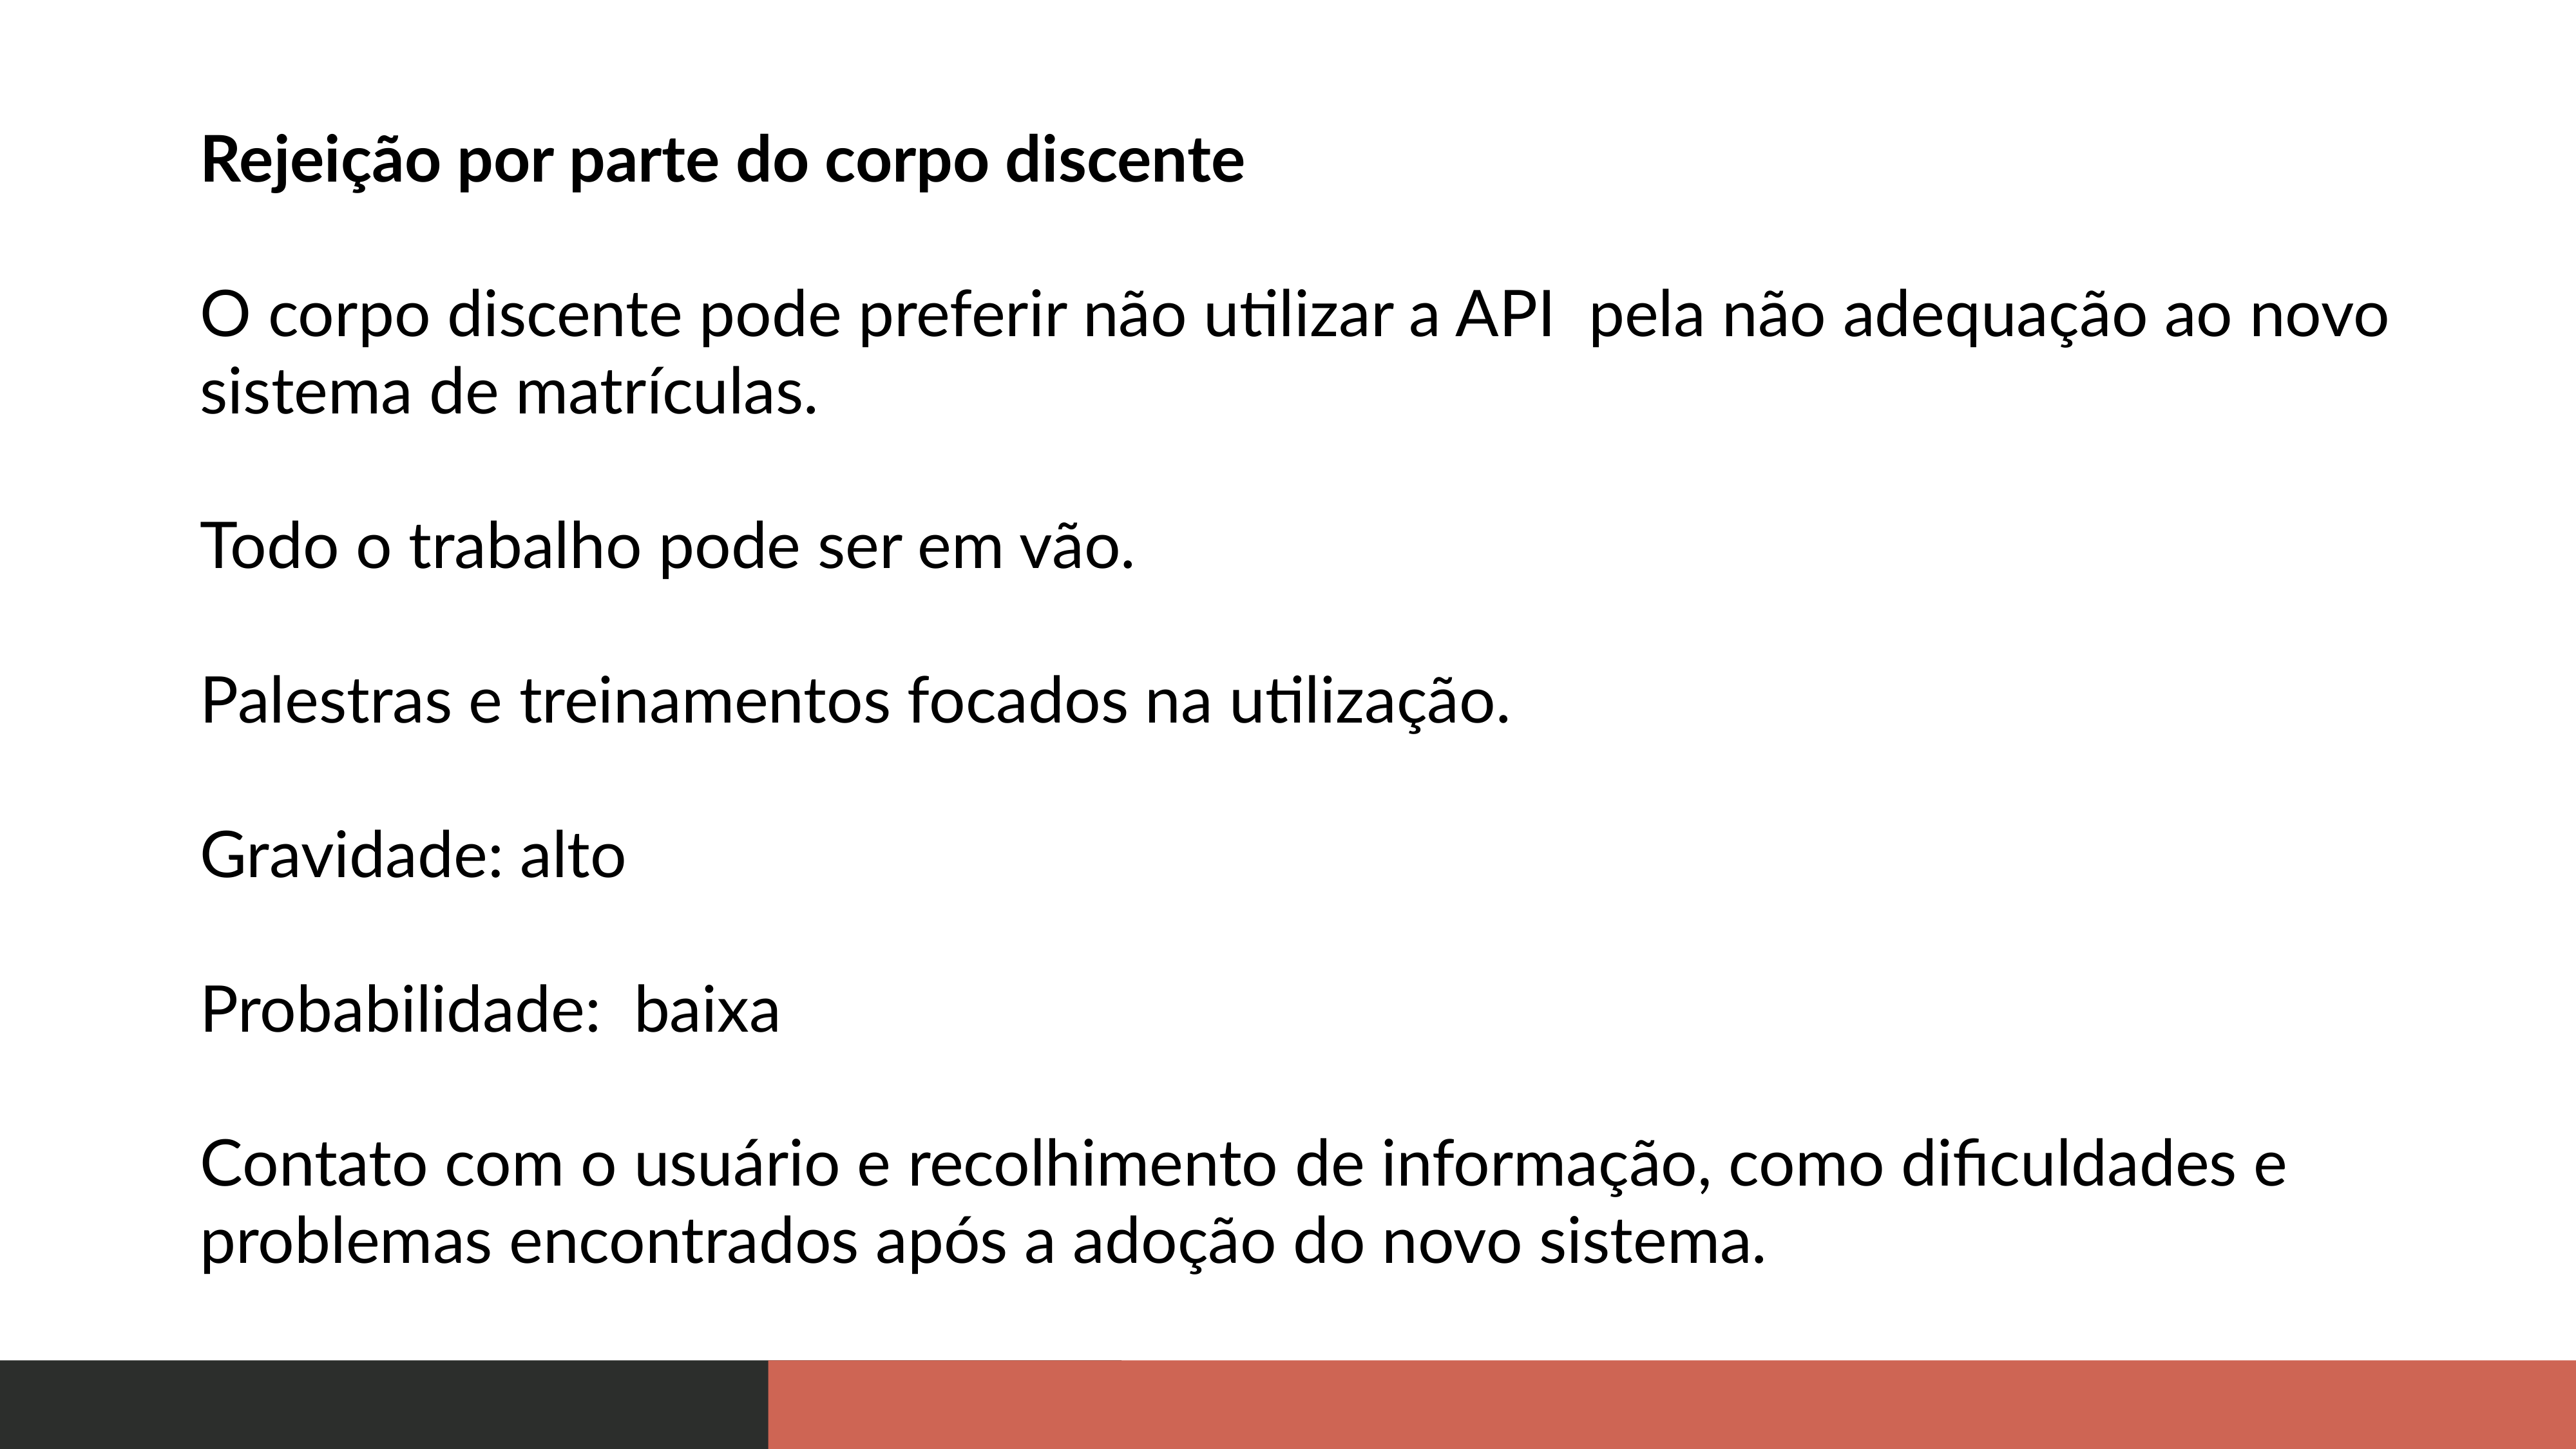

Rejeição por parte do corpo discente

O corpo discente pode preferir não utilizar a API  pela não adequação ao novo sistema de matrículas.

Todo o trabalho pode ser em vão.

Palestras e treinamentos focados na utilização.

Gravidade: alto

Probabilidade:  baixa

Contato com o usuário e recolhimento de informação, como dificuldades e problemas encontrados após a adoção do novo sistema.